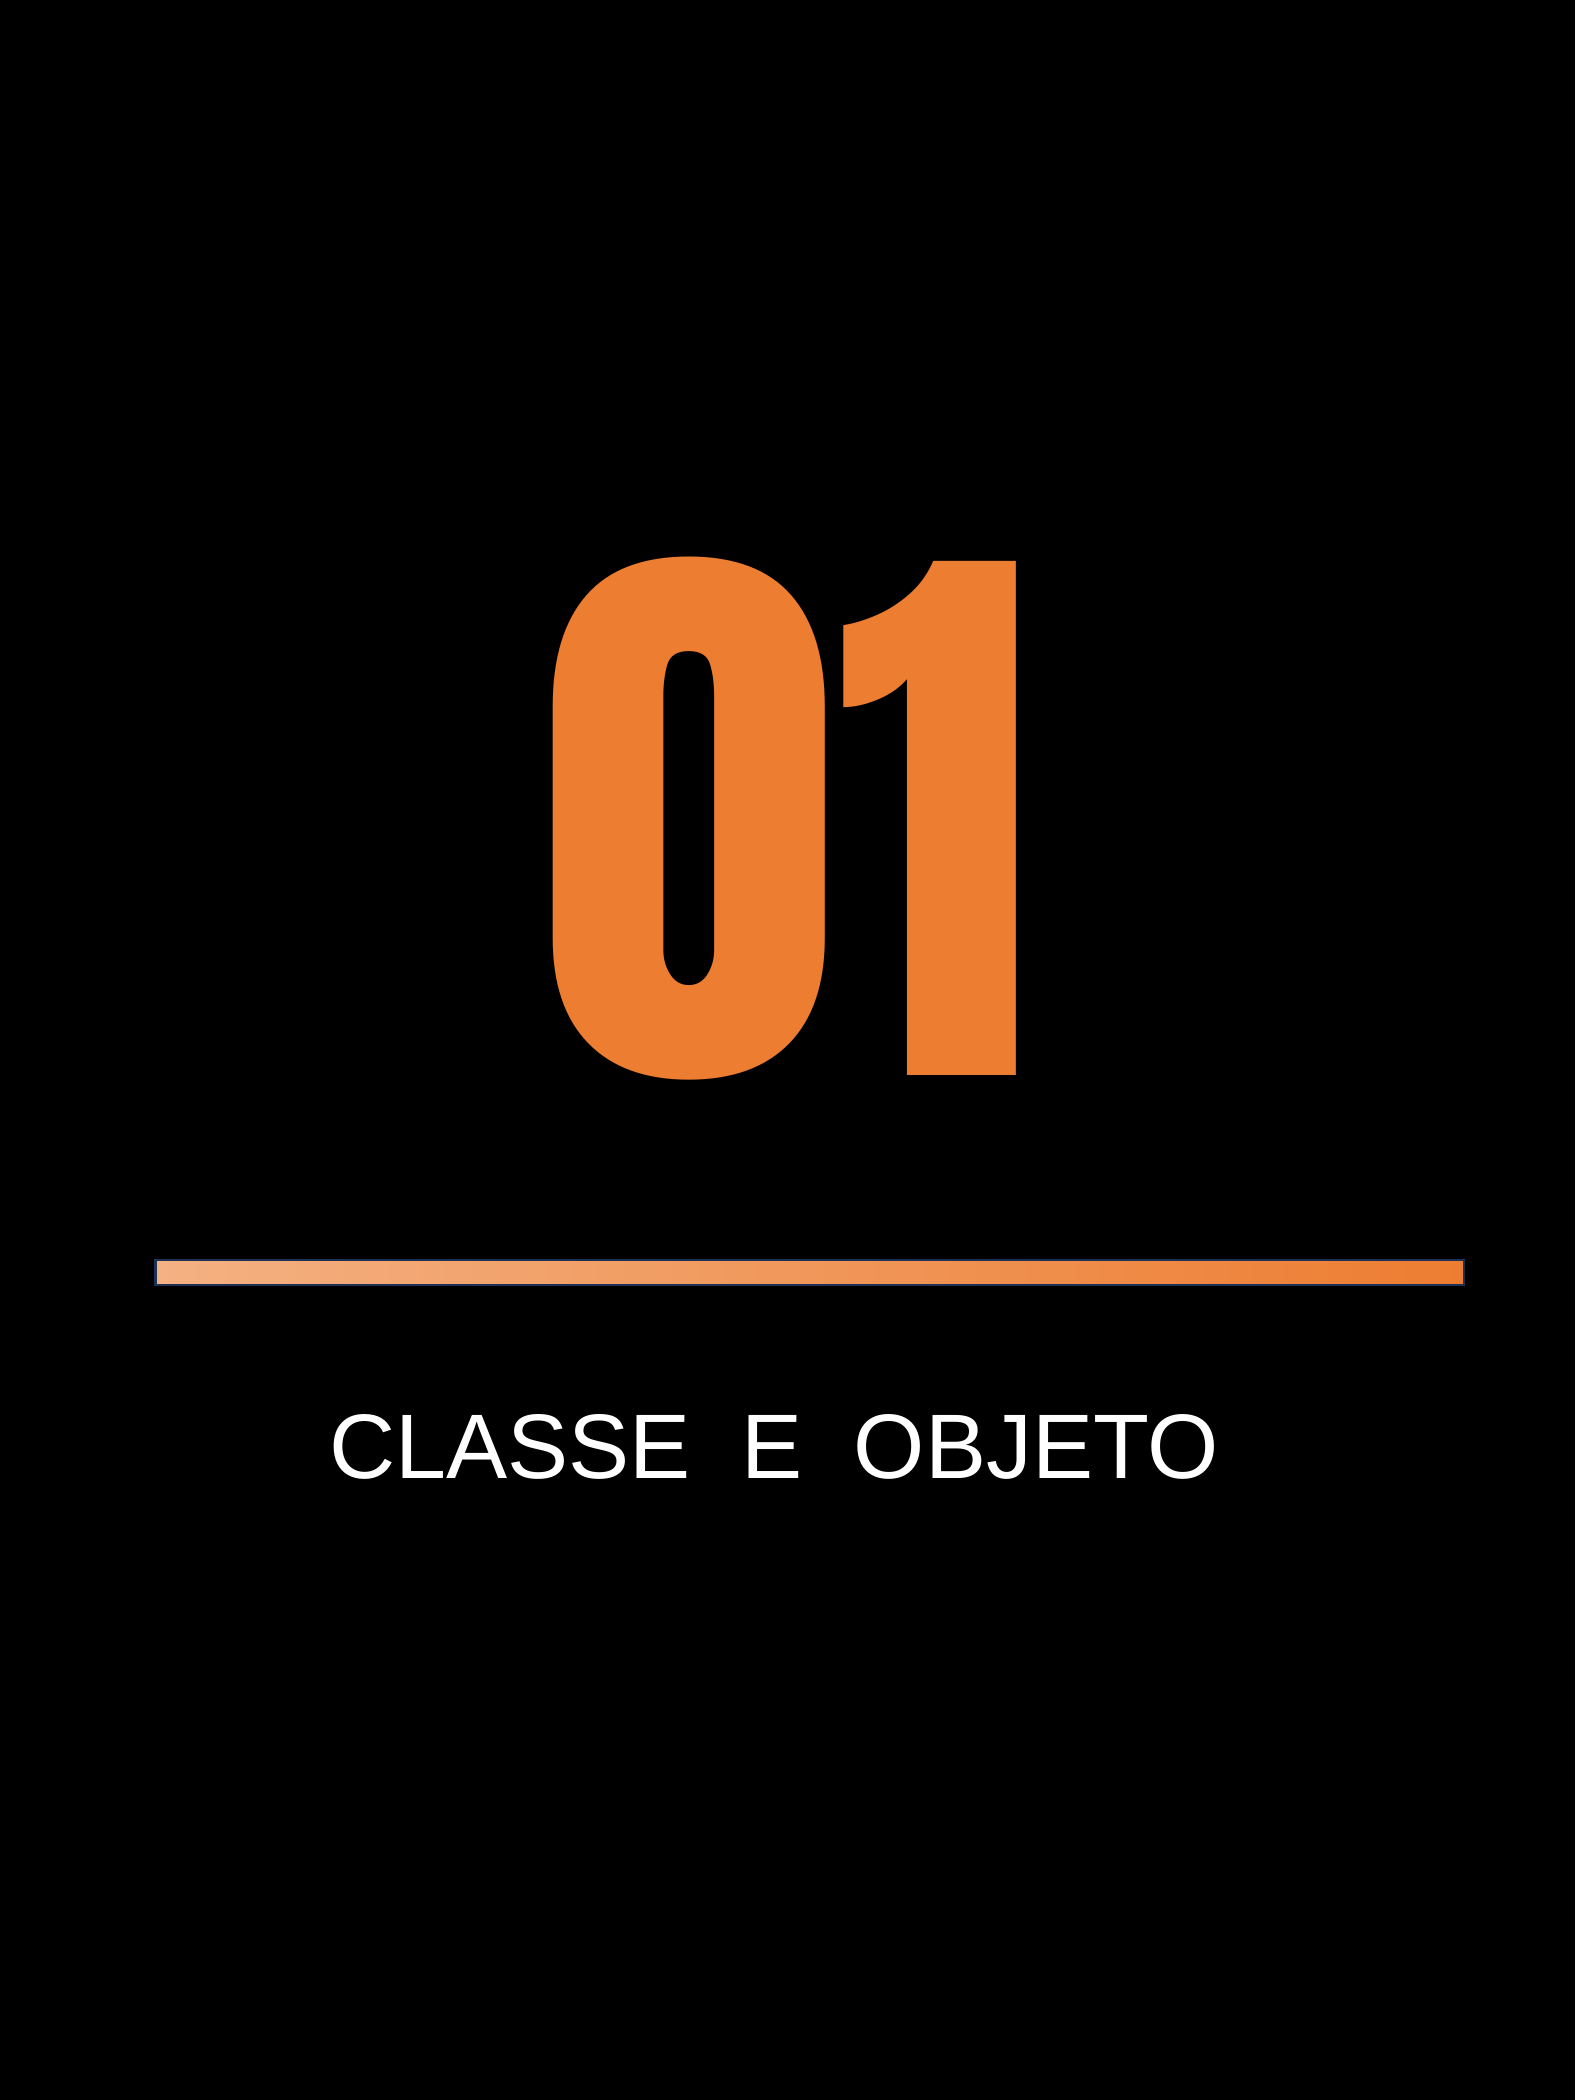

01

CLASSE  E  OBJETO
4 REGRAS DE OURO PARA NINJAS - BIANCA CUNHA
3